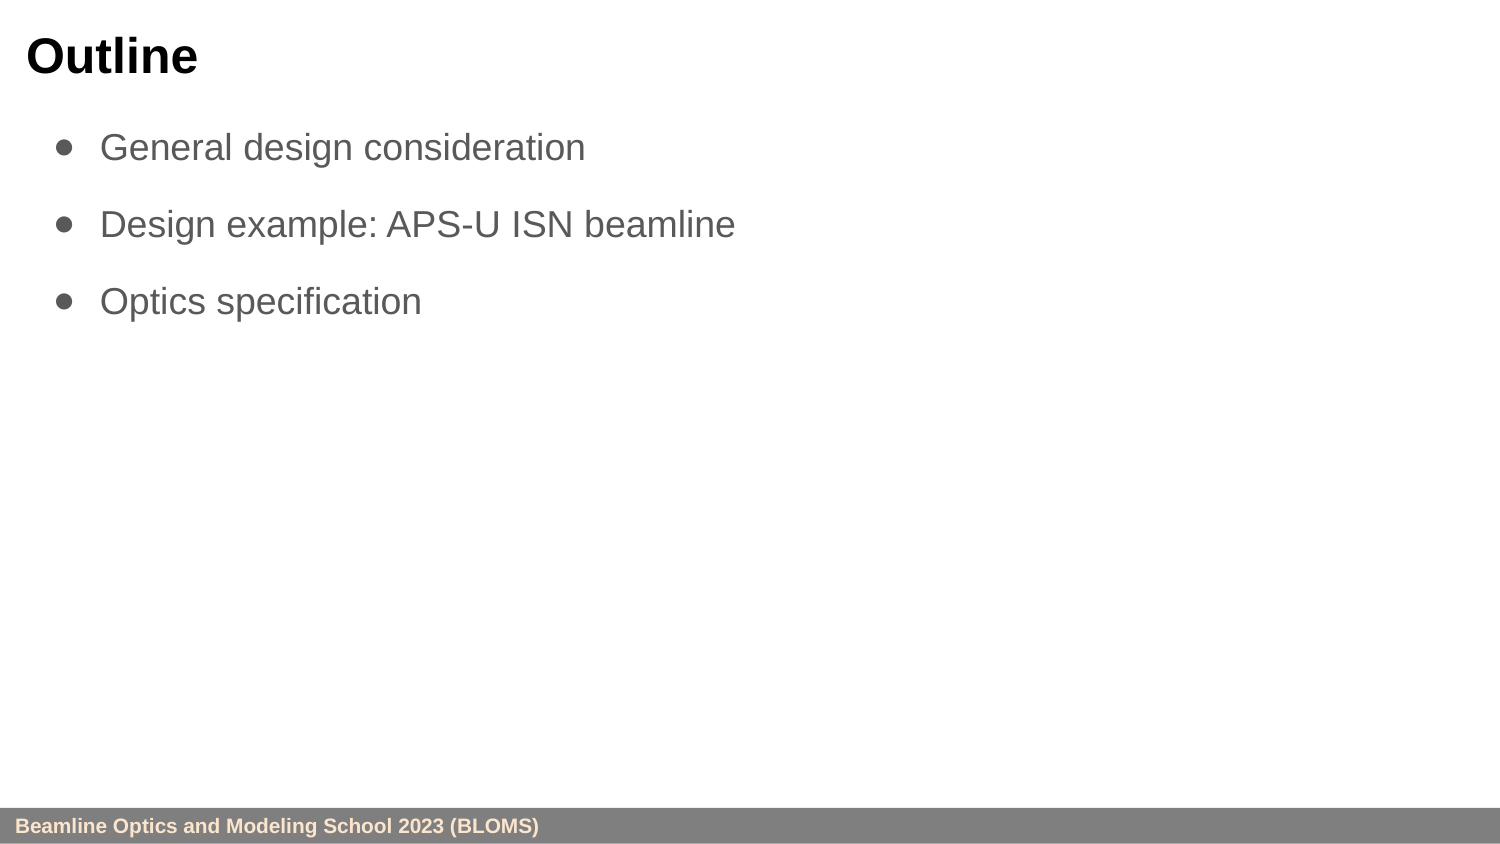

# Outline
General design consideration
Design example: APS-U ISN beamline
Optics specification